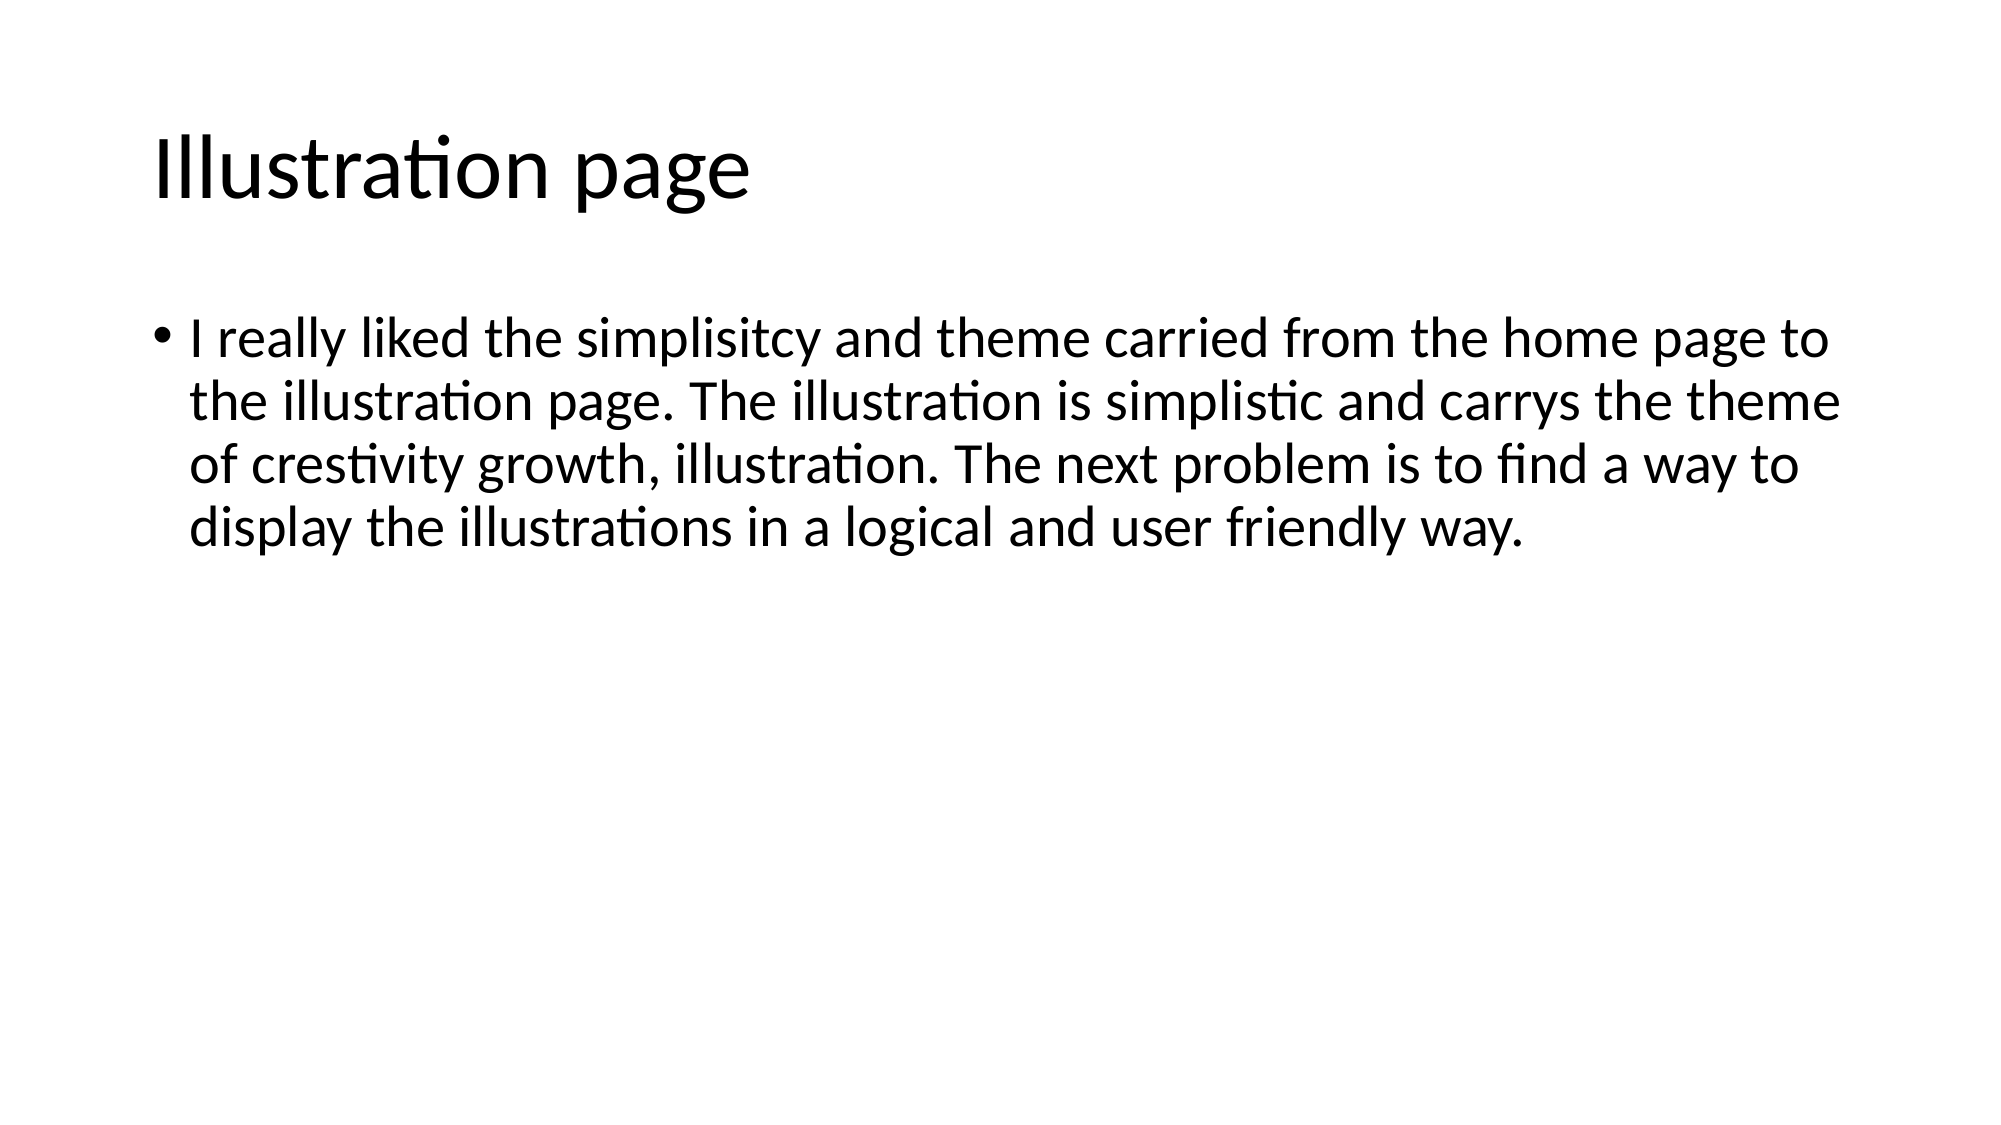

# Illustration page
I really liked the simplisitcy and theme carried from the home page to the illustration page. The illustration is simplistic and carrys the theme of crestivity growth, illustration. The next problem is to find a way to display the illustrations in a logical and user friendly way.